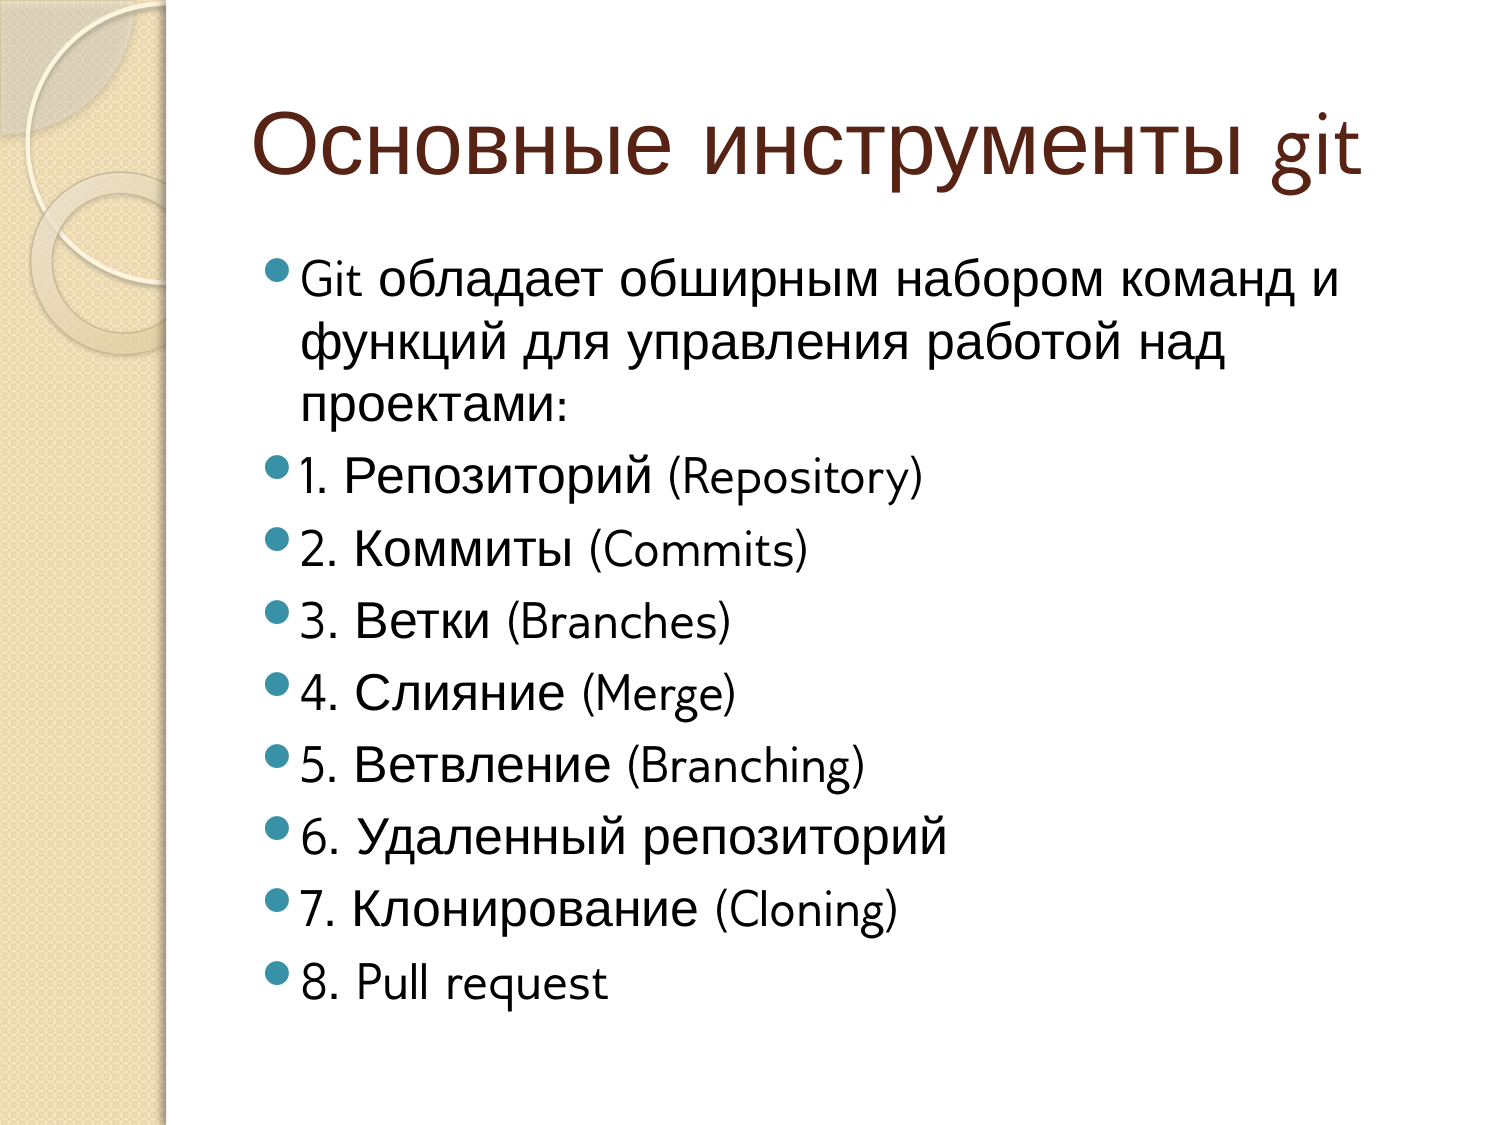

# Основные инструменты git
Git обладает обширным набором команд и функций для управления работой над проектами:
1. Репозиторий (Repository)
2. Коммиты (Commits)
3. Ветки (Branches)
4. Слияние (Merge)
5. Ветвление (Branching)
6. Удаленный репозиторий
7. Клонирование (Cloning)
8. Pull request